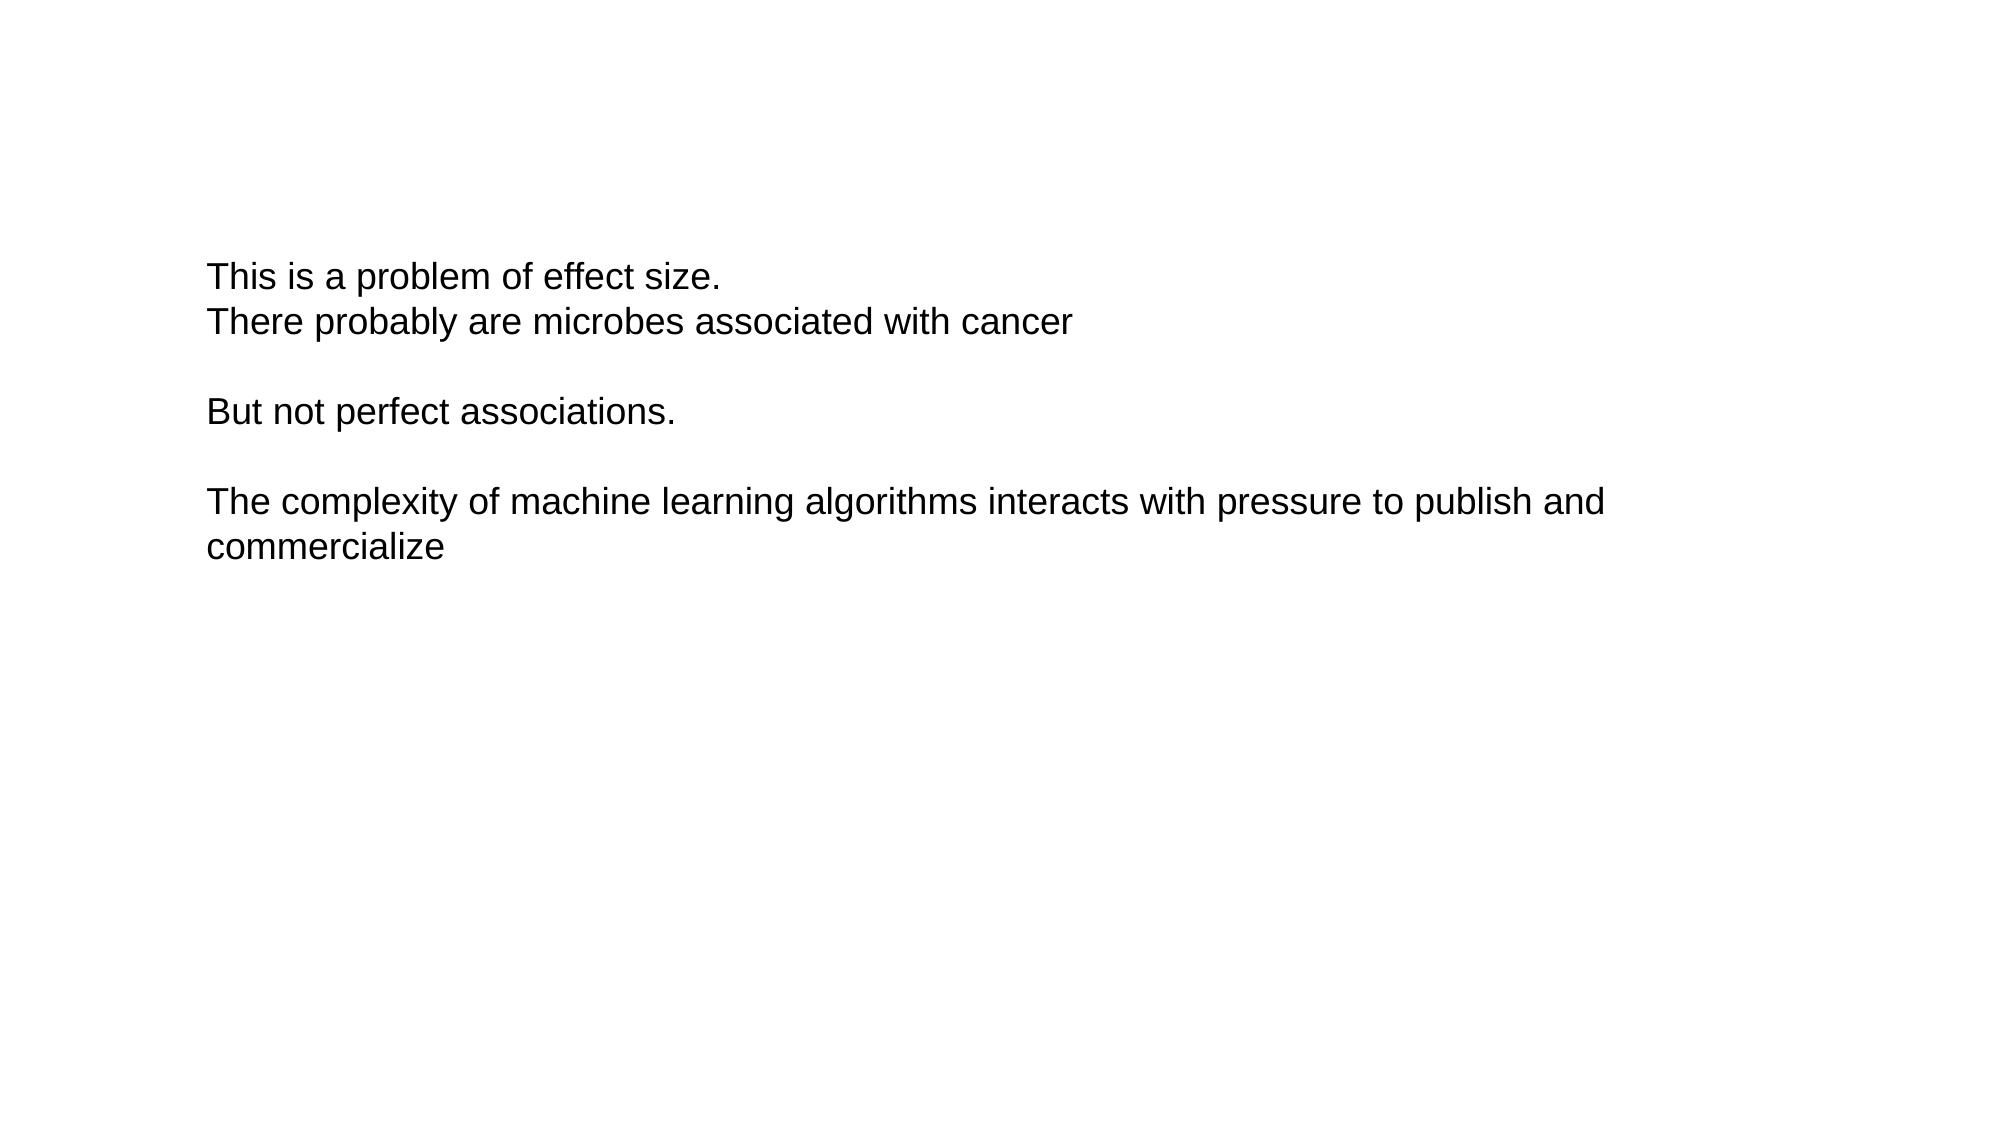

This is a problem of effect size.
There probably are microbes associated with cancer

But not perfect associations.

The complexity of machine learning algorithms interacts with pressure to publish and commercialize